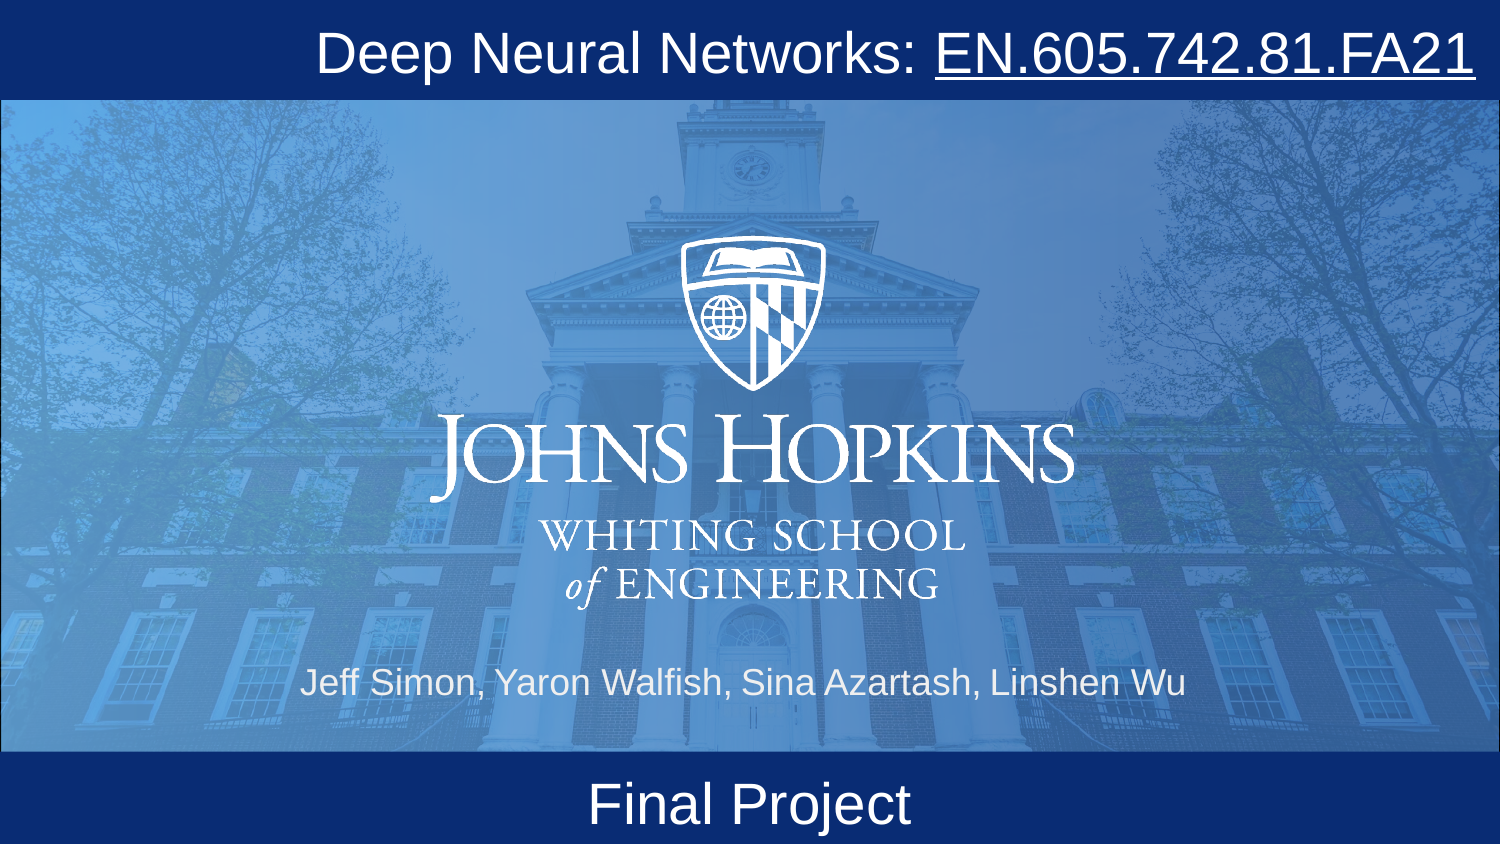

Deep Neural Networks: EN.605.742.81.FA21
EN.605.742.81.FA21 DEEP NEURAL NETWORKS
Jeff Simon, Yaron Walfish, Sina Azartash, Linshen Wu
Final Project